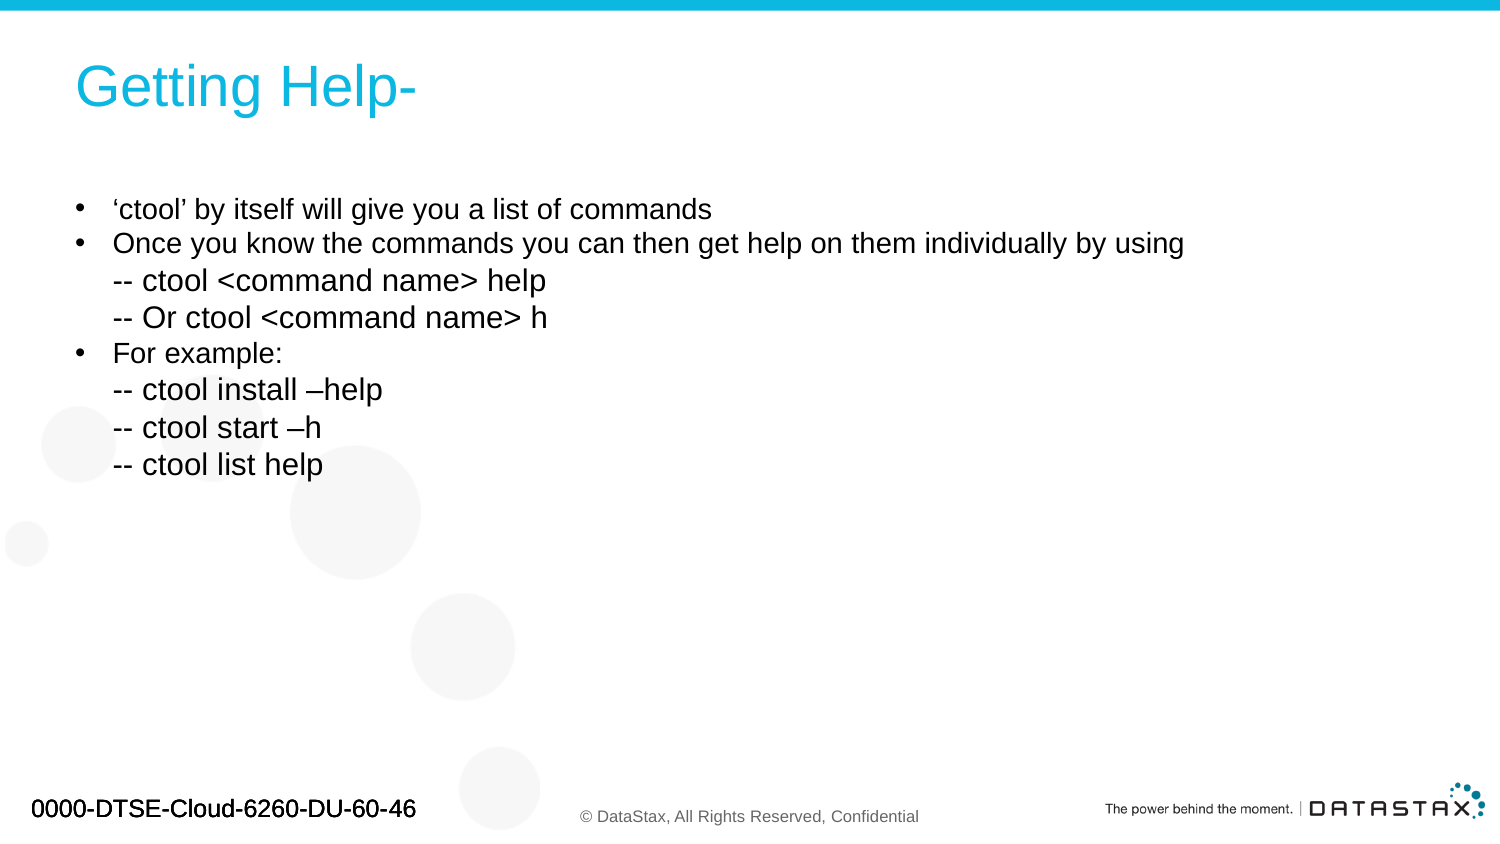

# Getting Help-
‘ctool’ by itself will give you a list of commands
Once you know the commands you can then get help on them individually by using
-- ctool <command name> help
-- Or ctool <command name> h
For example:
-- ctool install –help
-- ctool start –h
-- ctool list help
0000-DTSE-Cloud-6260-DU-60-46
0000-DTSE-Cloud-6260-DU-60-46
0000-DTSE-Cloud-6260-DU-60-46